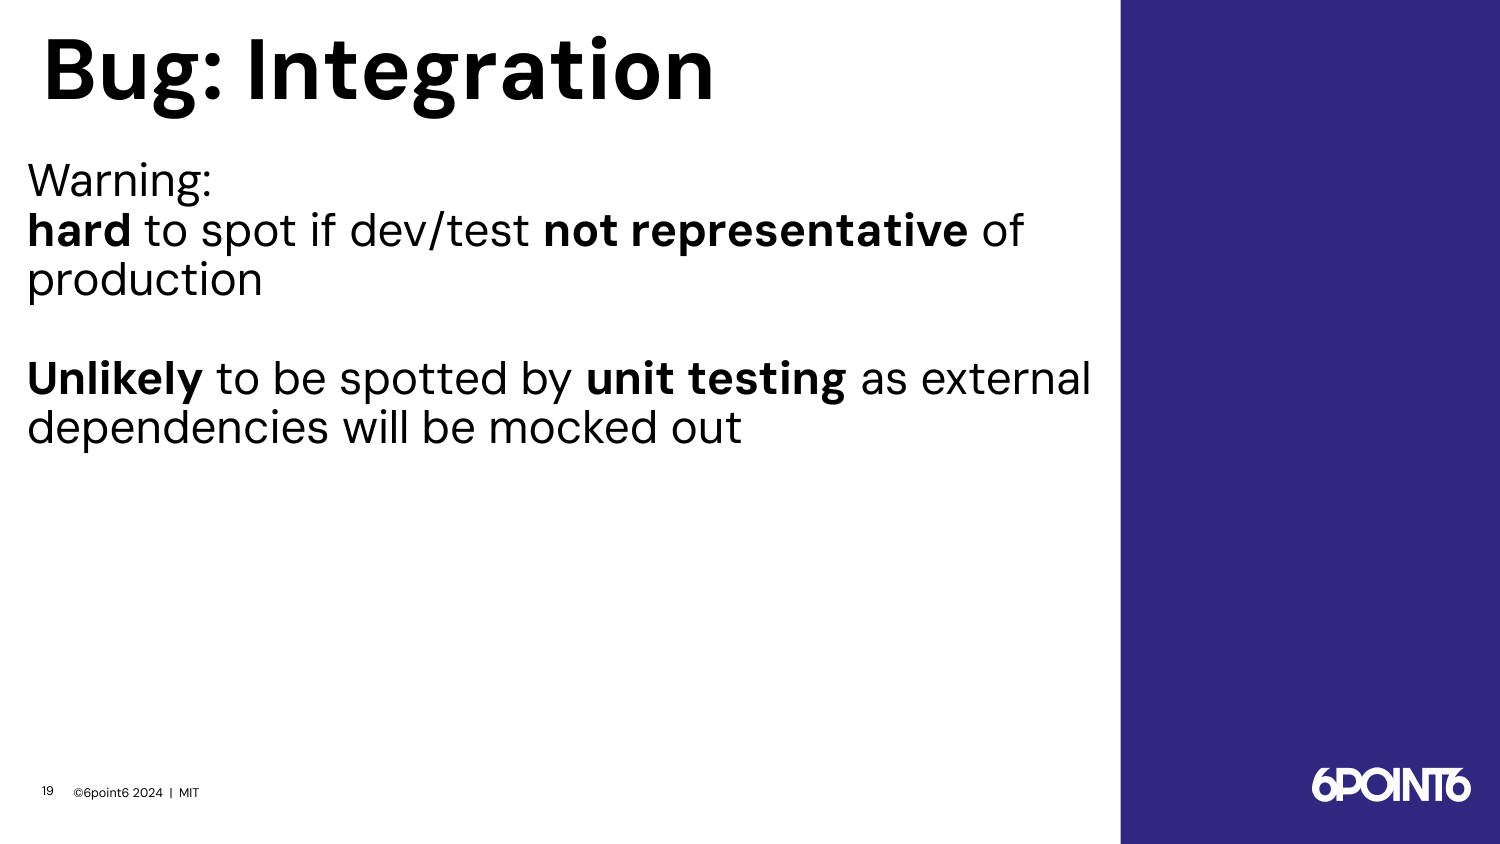

# Bug: Integration
Warning:
hard to spot if dev/test not representative of production

Unlikely to be spotted by unit testing as external dependencies will be mocked out
19